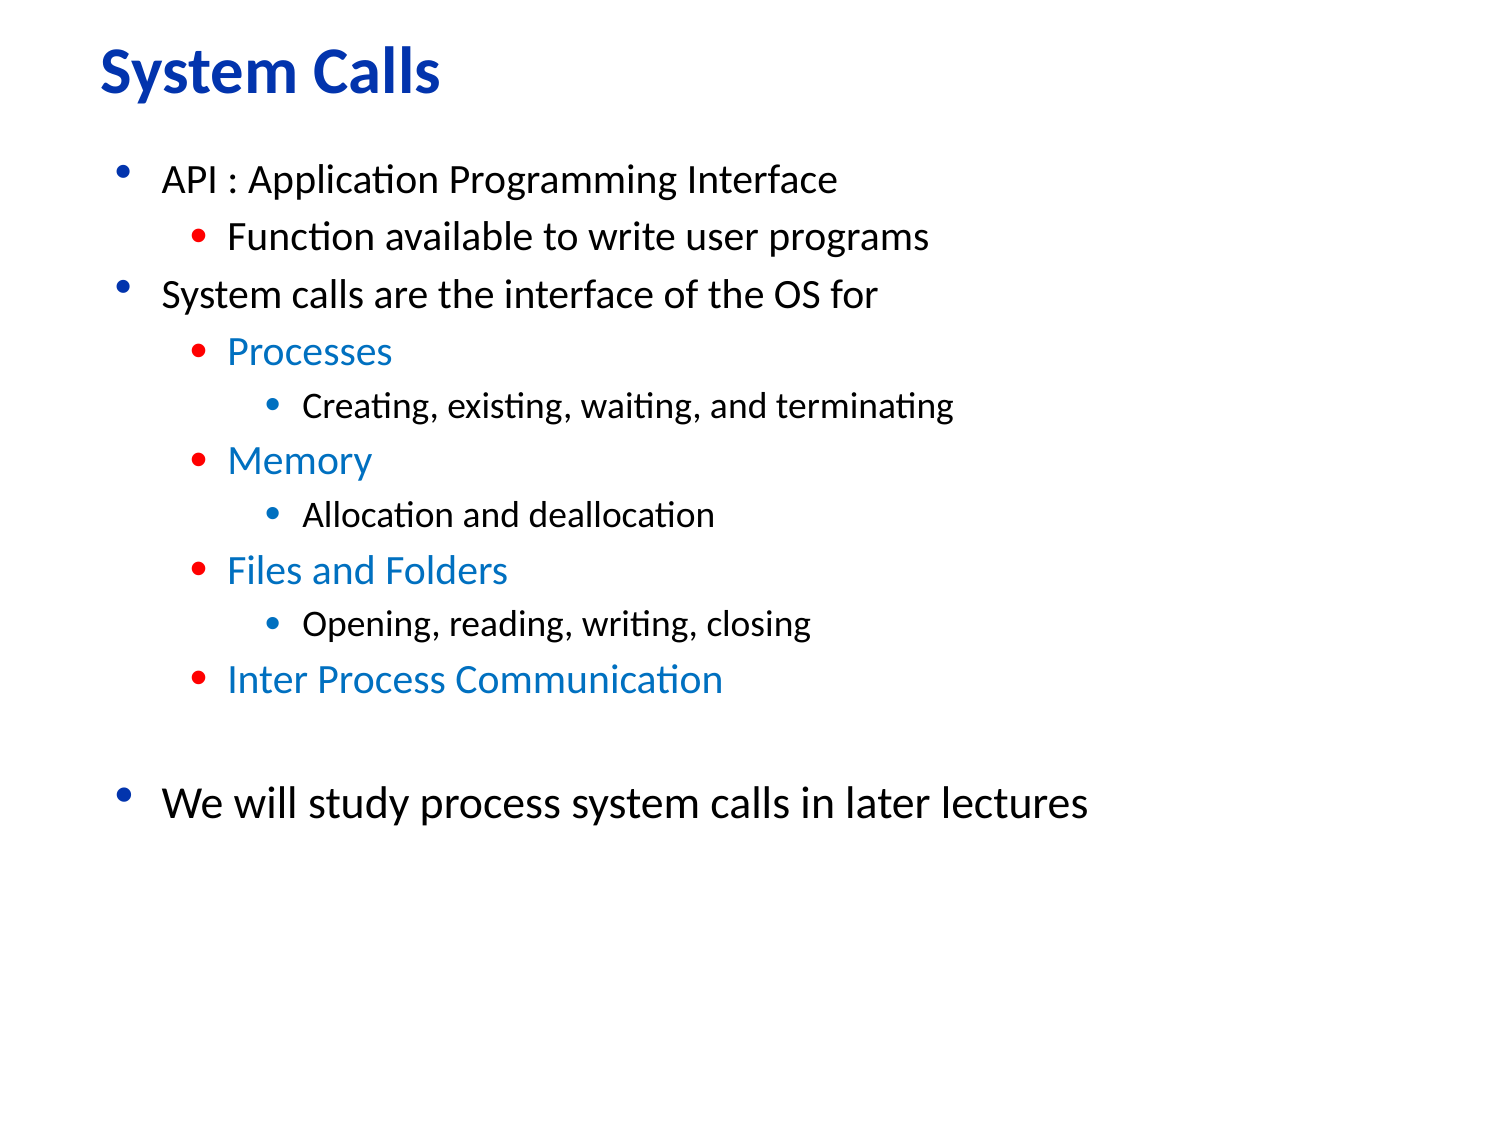

# System Calls
API : Application Programming Interface
Function available to write user programs
System calls are the interface of the OS for
Processes
Creating, existing, waiting, and terminating
Memory
Allocation and deallocation
Files and Folders
Opening, reading, writing, closing
Inter Process Communication

We will study process system calls in later lectures